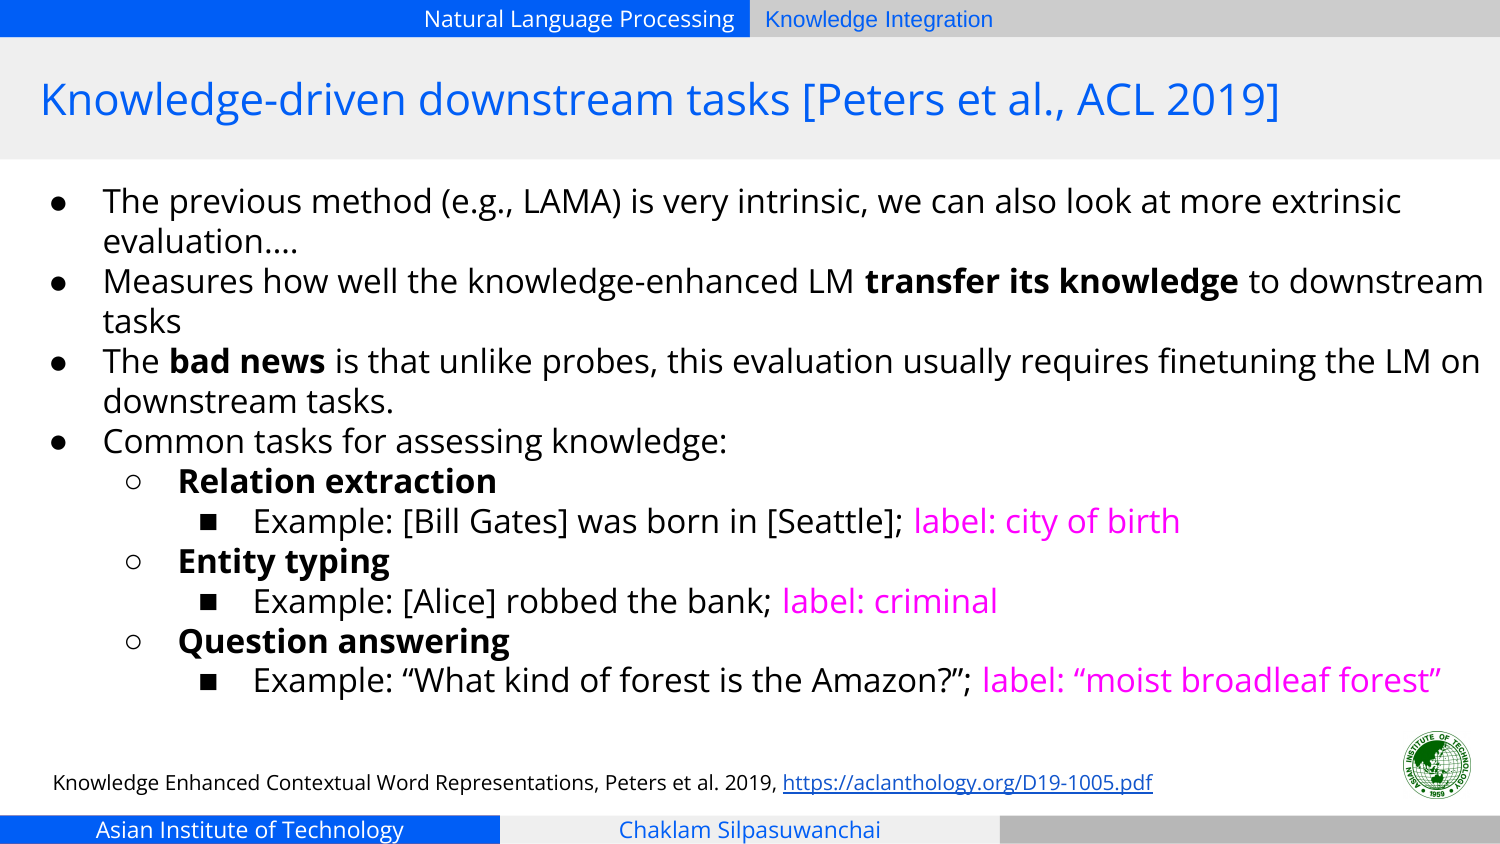

# Knowledge-driven downstream tasks [Peters et al., ACL 2019]
The previous method (e.g., LAMA) is very intrinsic, we can also look at more extrinsic evaluation….
Measures how well the knowledge-enhanced LM transfer its knowledge to downstream tasks
The bad news is that unlike probes, this evaluation usually requires finetuning the LM on downstream tasks.
Common tasks for assessing knowledge:
Relation extraction
Example: [Bill Gates] was born in [Seattle]; label: city of birth
Entity typing
Example: [Alice] robbed the bank; label: criminal
Question answering
Example: “What kind of forest is the Amazon?”; label: “moist broadleaf forest”
Knowledge Enhanced Contextual Word Representations, Peters et al. 2019, https://aclanthology.org/D19-1005.pdf